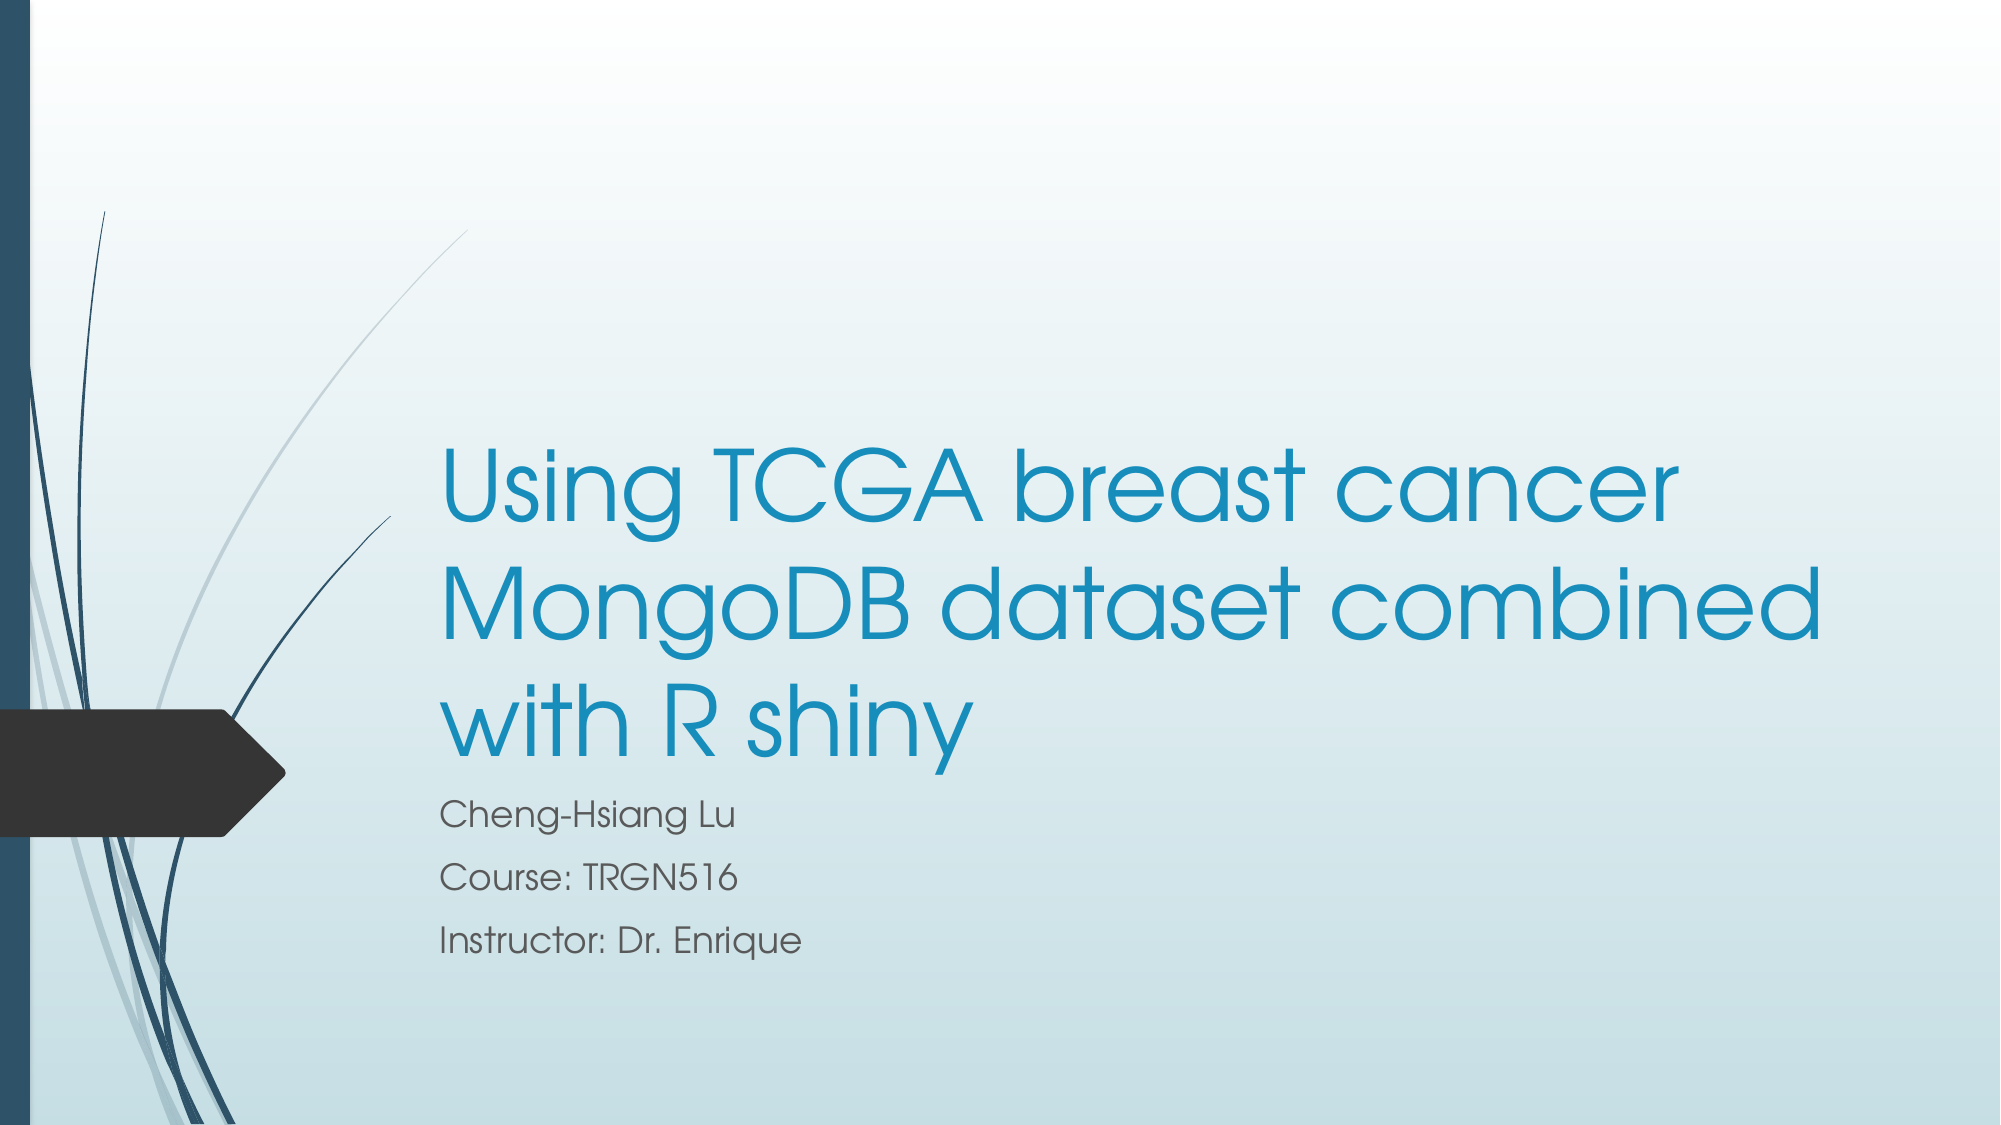

# Using TCGA breast cancer MongoDB dataset combined with R shiny
Cheng-Hsiang Lu
Course: TRGN516
Instructor: Dr. Enrique